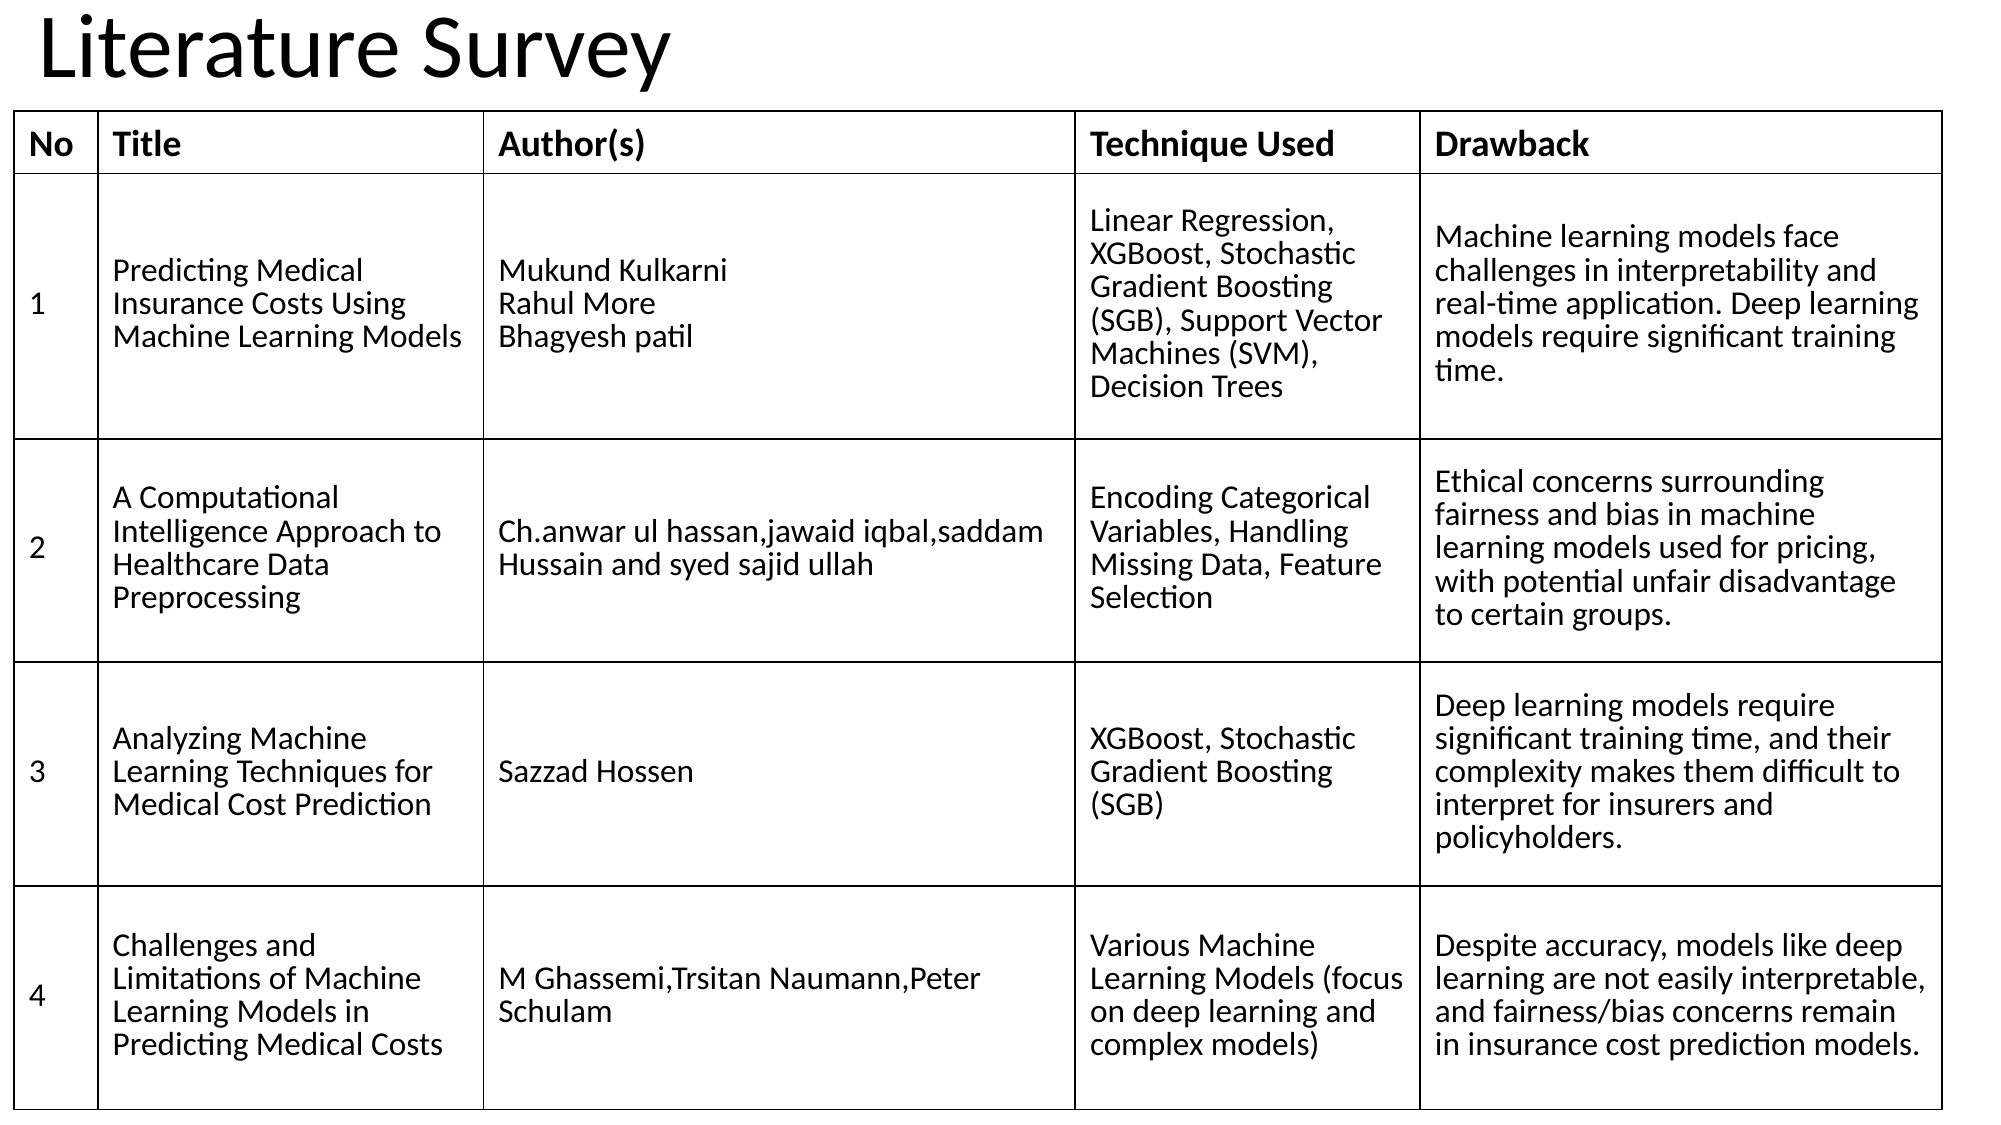

# Literature Survey
| No | Title | Author(s) | Technique Used | Drawback |
| --- | --- | --- | --- | --- |
| 1 | Predicting Medical Insurance Costs Using Machine Learning Models | Mukund Kulkarni Rahul More Bhagyesh patil | Linear Regression, XGBoost, Stochastic Gradient Boosting (SGB), Support Vector Machines (SVM), Decision Trees | Machine learning models face challenges in interpretability and real-time application. Deep learning models require significant training time. |
| 2 | A Computational Intelligence Approach to Healthcare Data Preprocessing | Ch.anwar ul hassan,jawaid iqbal,saddam Hussain and syed sajid ullah | Encoding Categorical Variables, Handling Missing Data, Feature Selection | Ethical concerns surrounding fairness and bias in machine learning models used for pricing, with potential unfair disadvantage to certain groups. |
| 3 | Analyzing Machine Learning Techniques for Medical Cost Prediction | Sazzad Hossen | XGBoost, Stochastic Gradient Boosting (SGB) | Deep learning models require significant training time, and their complexity makes them difficult to interpret for insurers and policyholders. |
| 4 | Challenges and Limitations of Machine Learning Models in Predicting Medical Costs | M Ghassemi,Trsitan Naumann,Peter Schulam | Various Machine Learning Models (focus on deep learning and complex models) | Despite accuracy, models like deep learning are not easily interpretable, and fairness/bias concerns remain in insurance cost prediction models. |